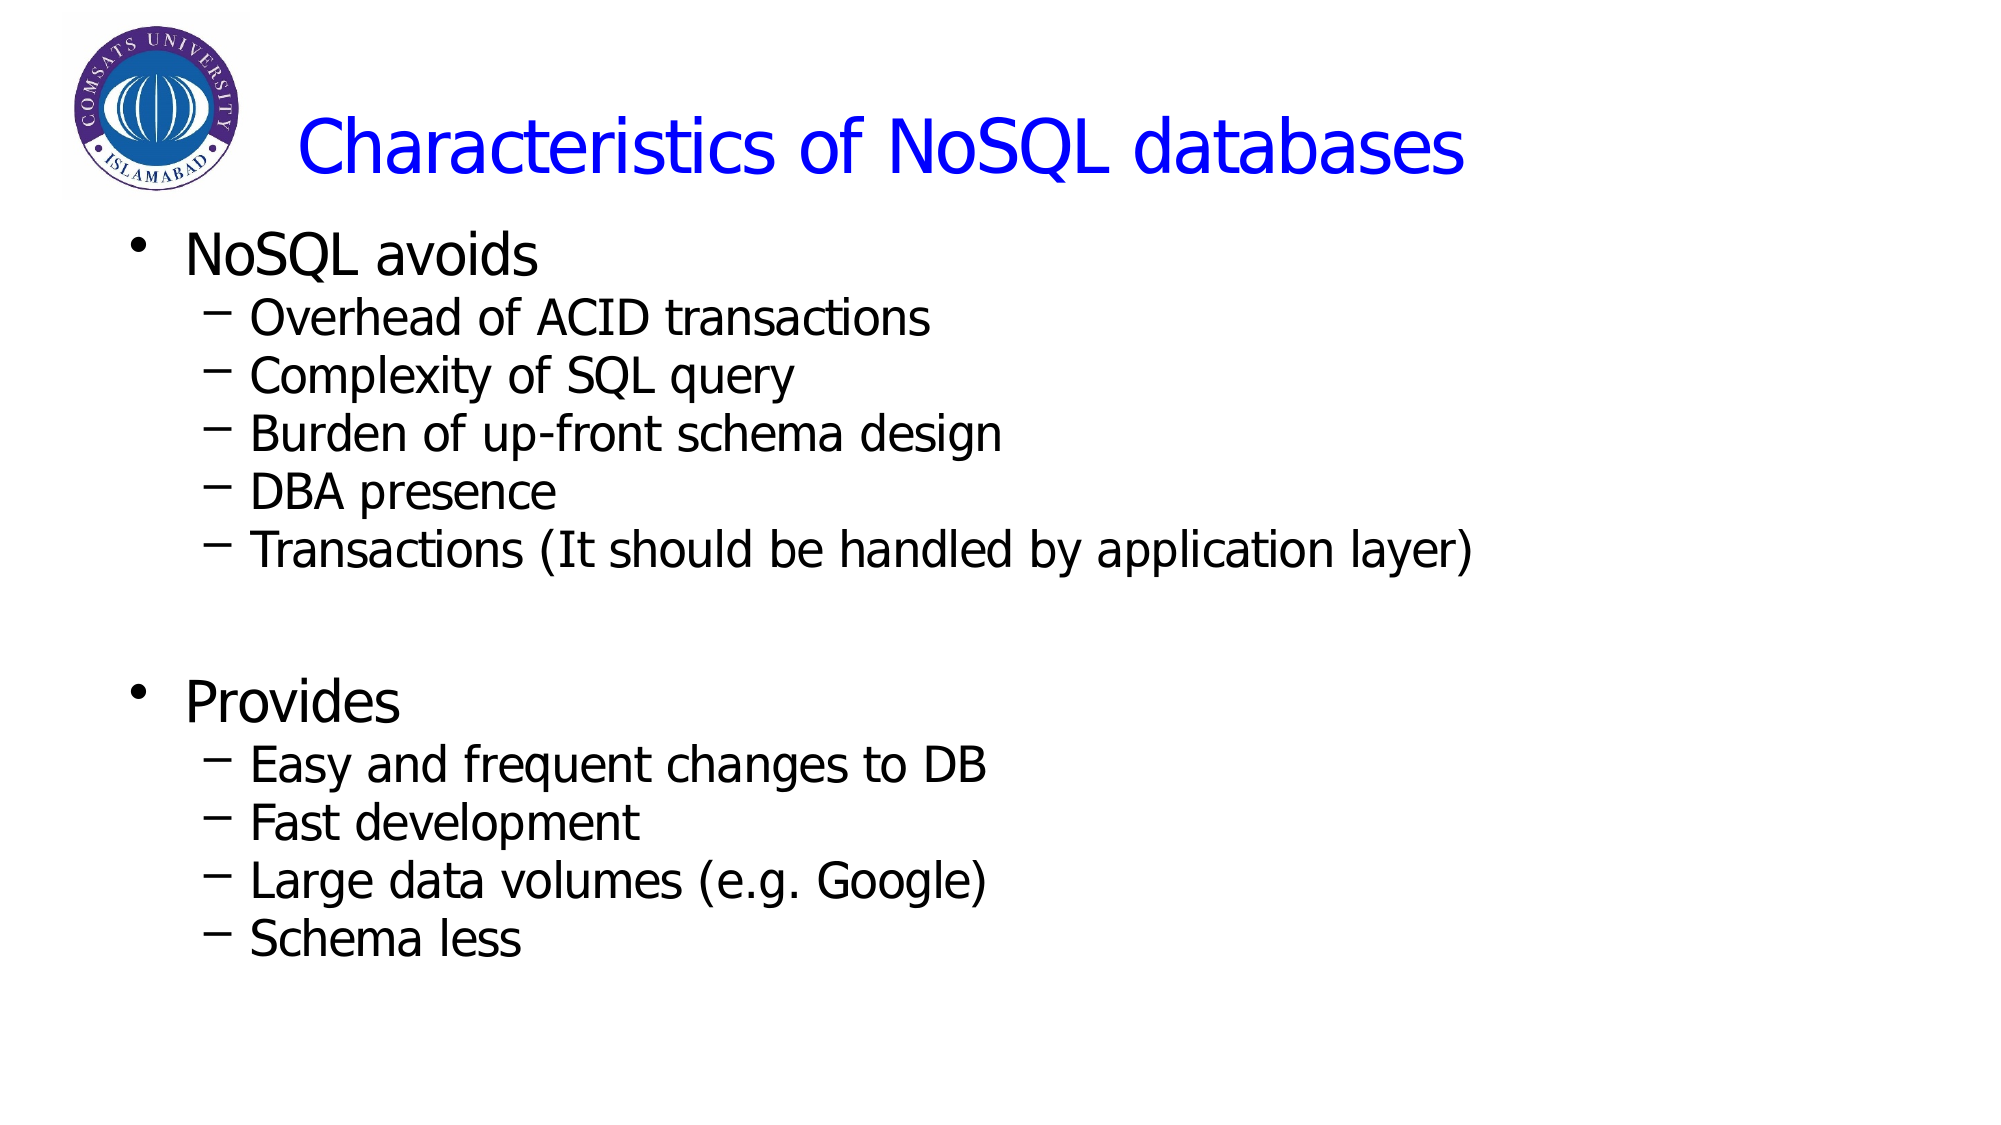

# Characteristics of NoSQL databases
NoSQL avoids
Overhead of ACID transactions
Complexity of SQL query
Burden of up-front schema design
DBA presence
Transactions (It should be handled by application layer)

Provides
Easy and frequent changes to DB
Fast development
Large data volumes (e.g. Google)
Schema less